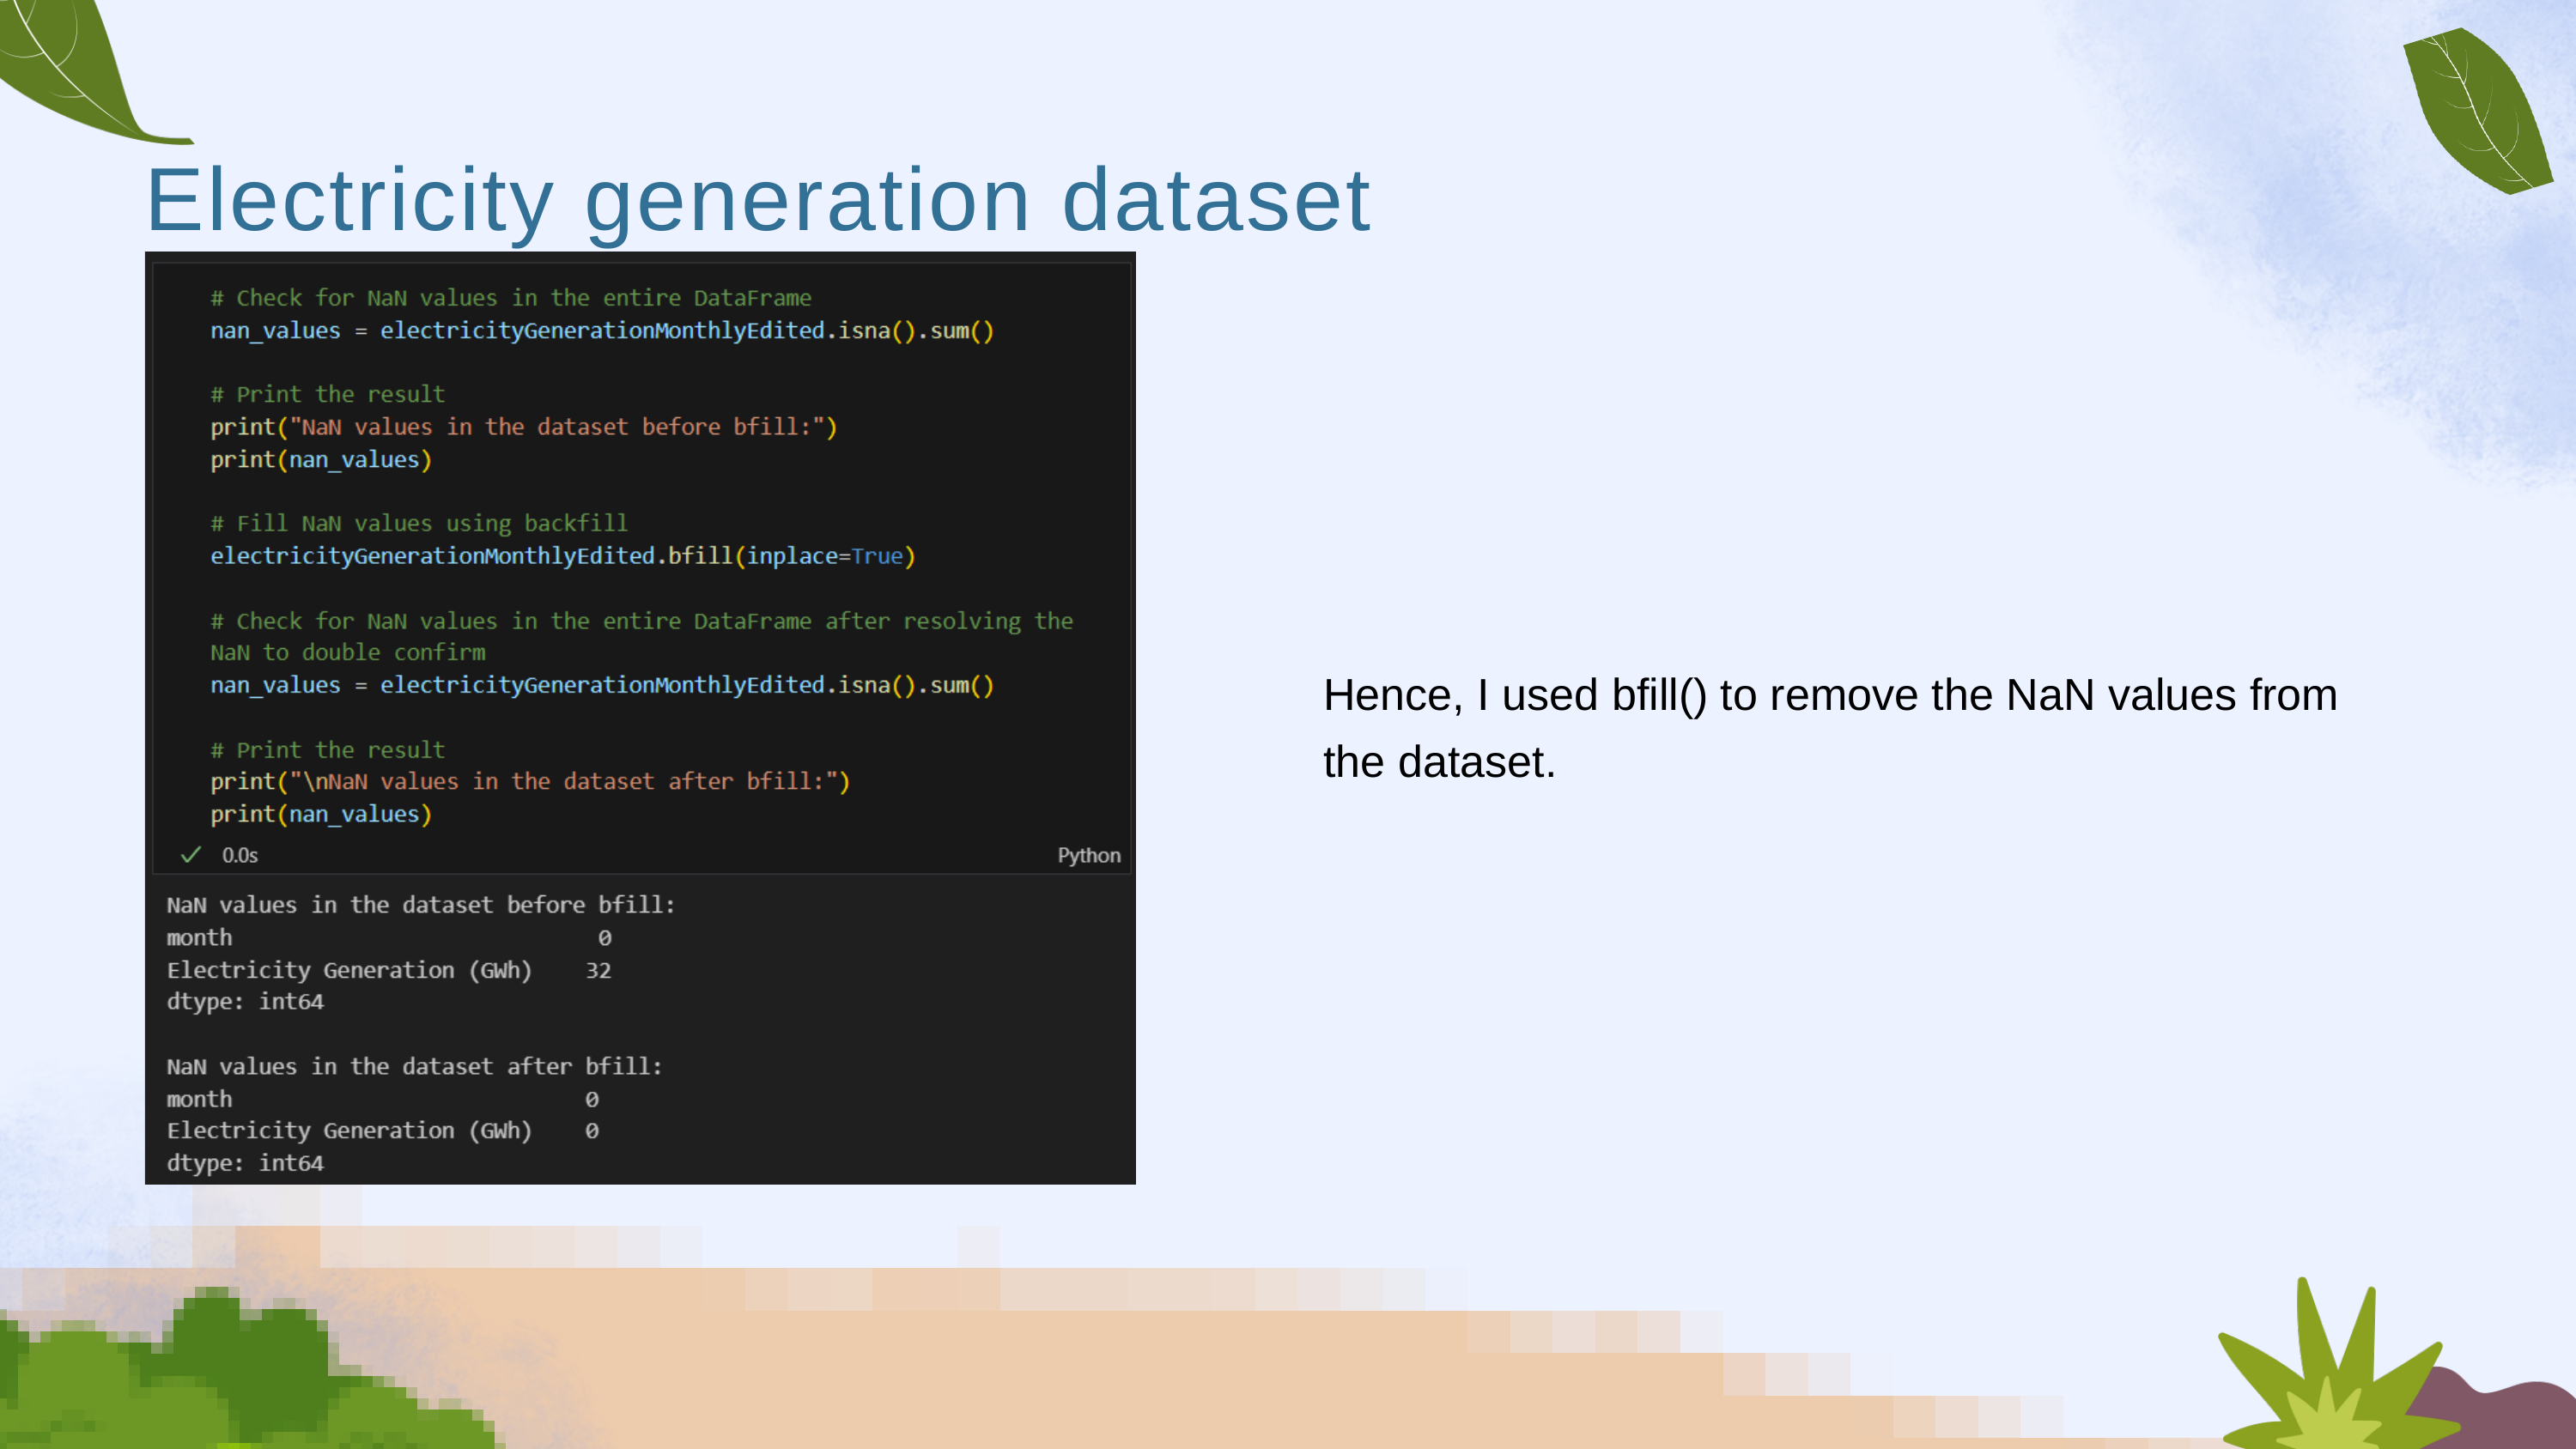

Electricity generation dataset

Hence, I used bfill() to remove the NaN values from the dataset.